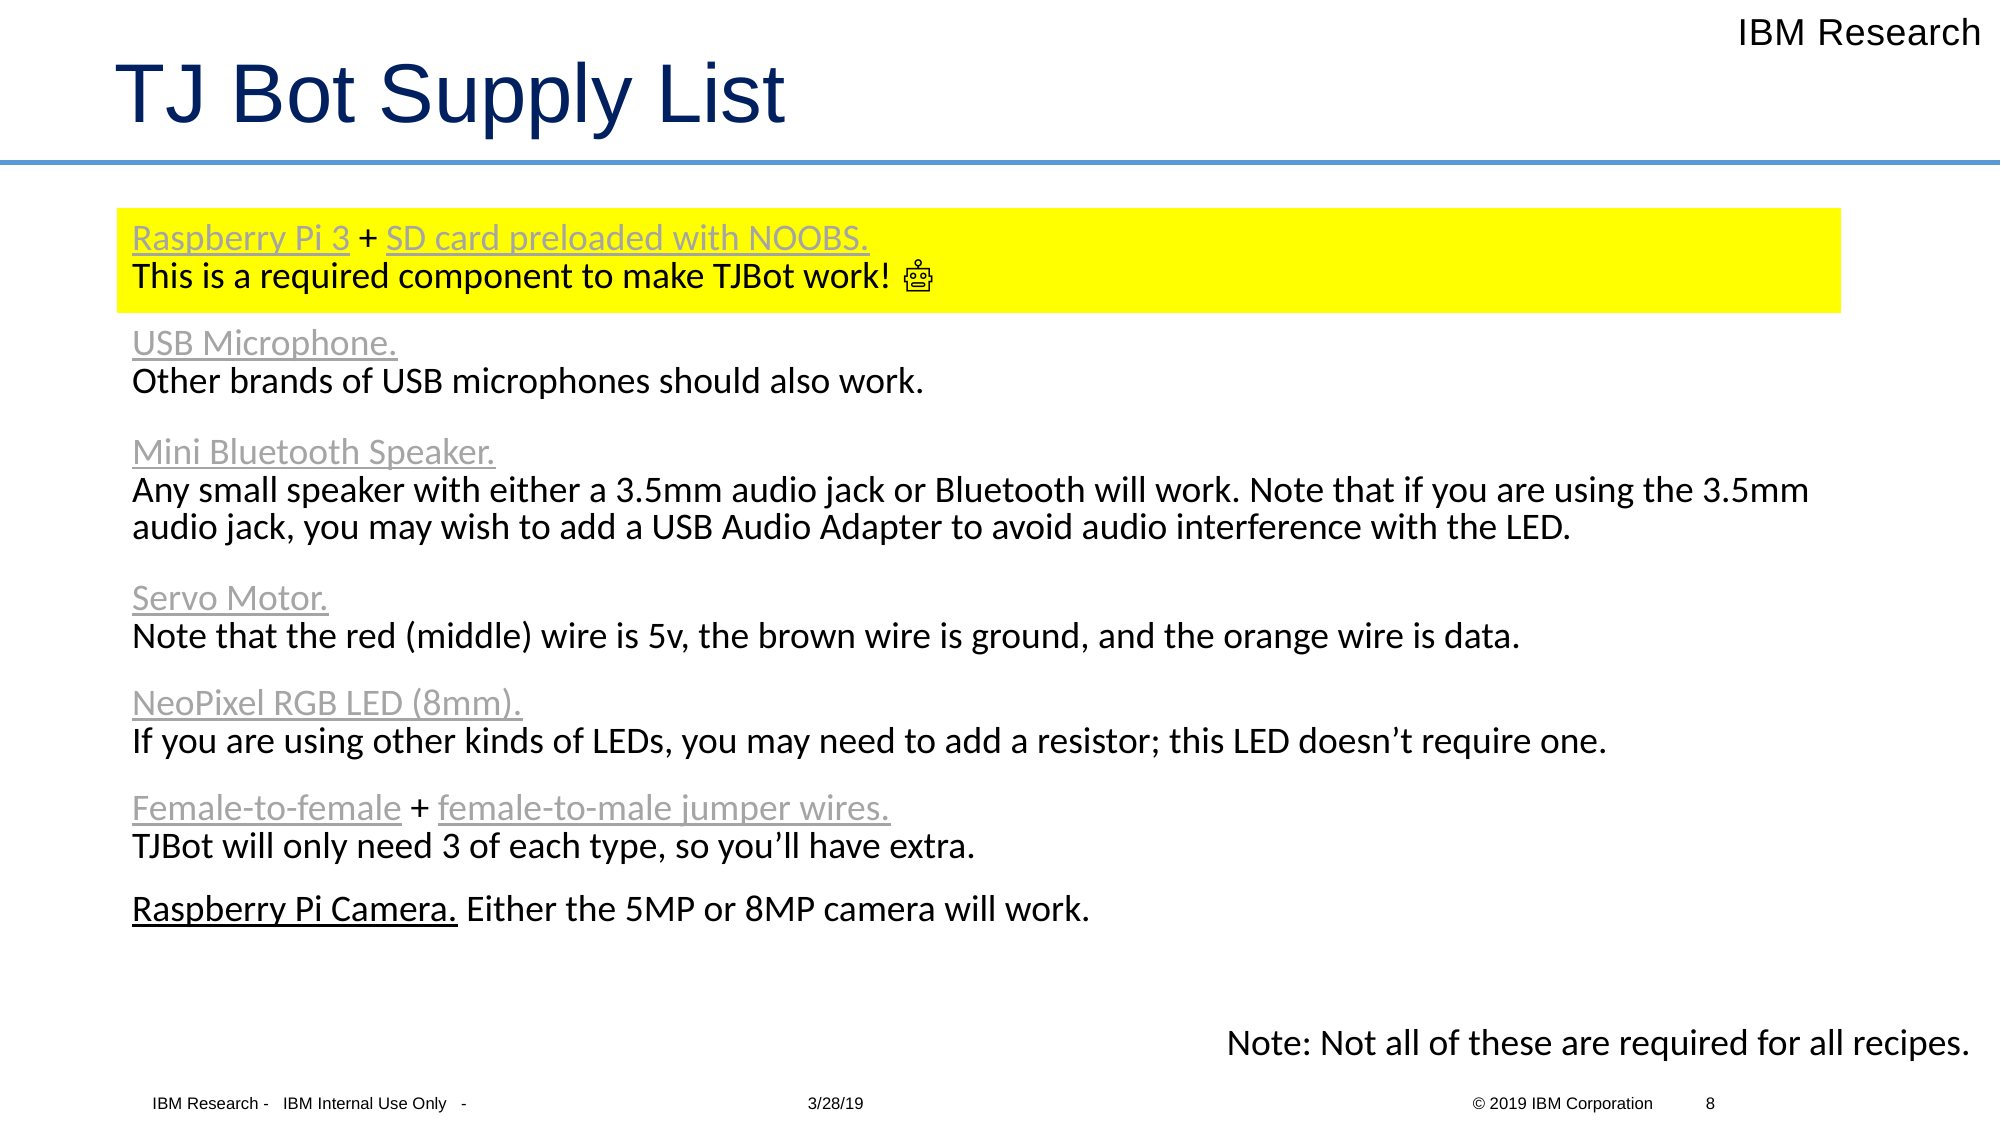

# TJ Bot Supply List
| Raspberry Pi 3 + SD card preloaded with NOOBS. This is a required component to make TJBot work! 🤖 |
| --- |
| USB Microphone. Other brands of USB microphones should also work. |
| Mini Bluetooth Speaker. Any small speaker with either a 3.5mm audio jack or Bluetooth will work. Note that if you are using the 3.5mm audio jack, you may wish to add a USB Audio Adapter to avoid audio interference with the LED. |
| Servo Motor. Note that the red (middle) wire is 5v, the brown wire is ground, and the orange wire is data. |
| NeoPixel RGB LED (8mm). If you are using other kinds of LEDs, you may need to add a resistor; this LED doesn’t require one. |
| Female-to-female + female-to-male jumper wires. TJBot will only need 3 of each type, so you’ll have extra. |
| Raspberry Pi Camera. Either the 5MP or 8MP camera will work. |

Note: Not all of these are required for all recipes.